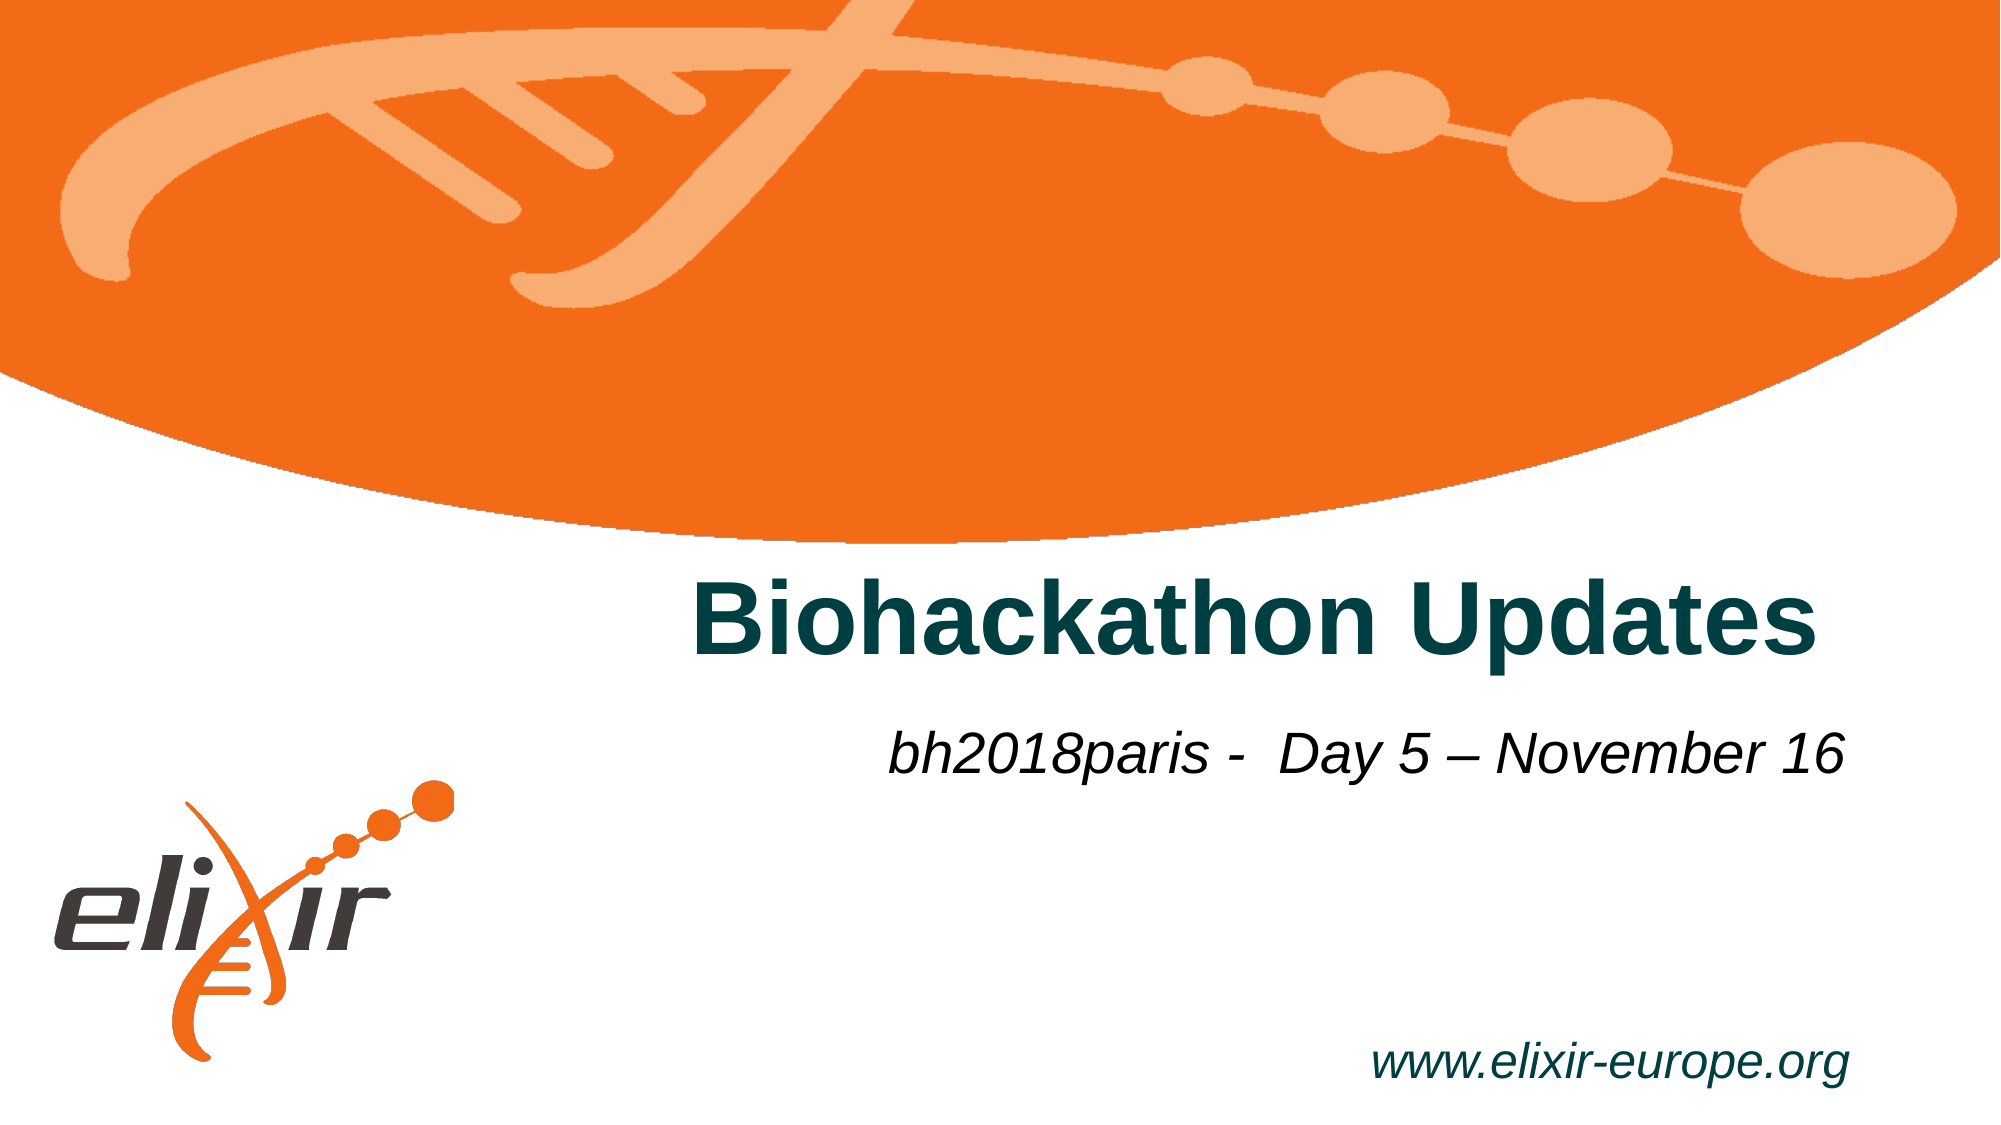

# Biohackathon Updates
bh2018paris -  Day 5 – November 16